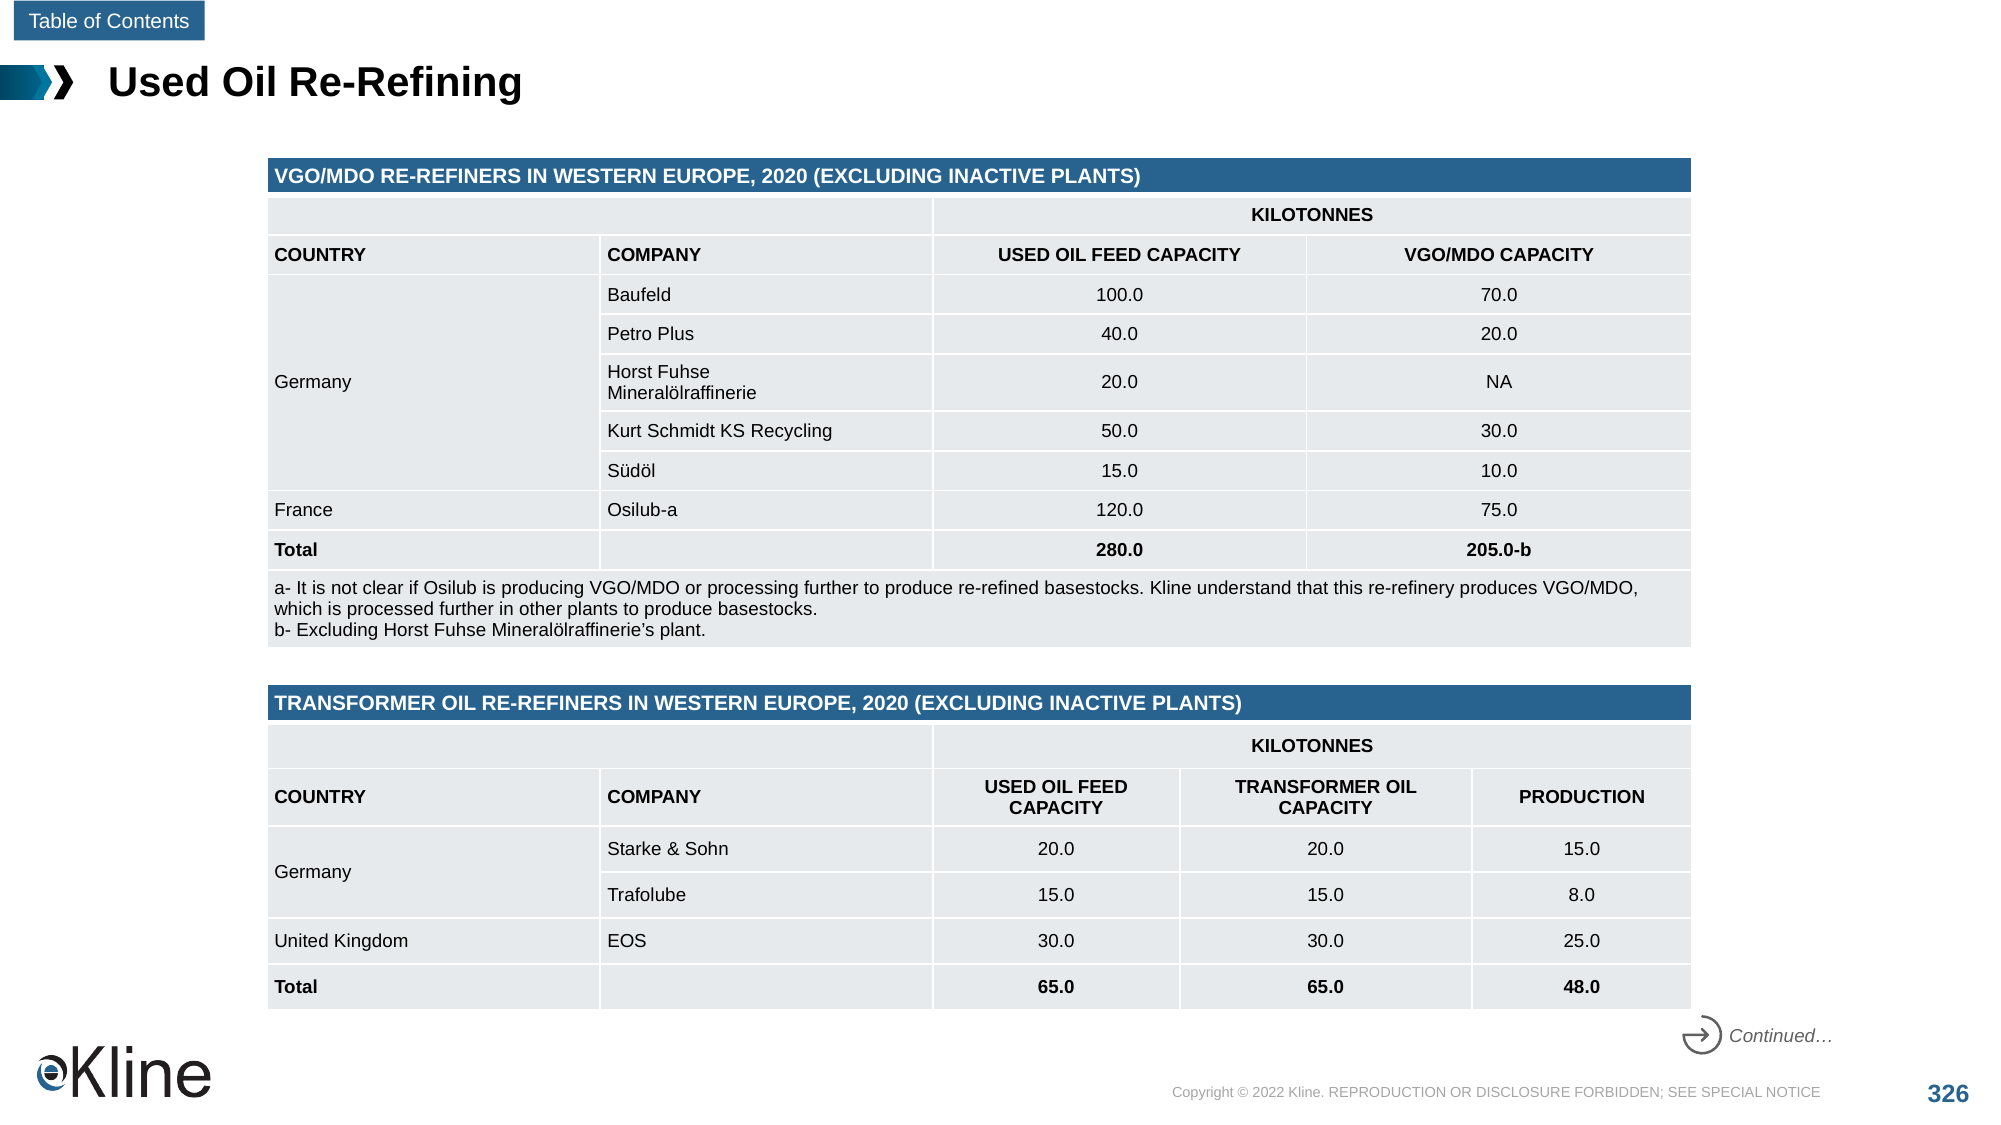

# Used Oil Re-Refining
| VGO/MDO RE-REFINERS IN WESTERN EUROPE, 2020 (EXCLUDING INACTIVE PLANTS) |  |  |  |
| --- | --- | --- | --- |
|  |  | KILOTONNES |  |
| COUNTRY | COMPANY | USED OIL FEED CAPACITY | VGO/MDO CAPACITY |
| Germany | Baufeld | 100.0 | 70.0 |
|  | Petro Plus | 40.0 | 20.0 |
|  | Horst Fuhse Mineralölraffinerie | 20.0 | NA |
|  | Kurt Schmidt KS Recycling | 50.0 | 30.0 |
|  | Südöl | 15.0 | 10.0 |
| France | Osilub-a | 120.0 | 75.0 |
| Total |  | 280.0 | 205.0-b |
| a- It is not clear if Osilub is producing VGO/MDO or processing further to produce re-refined basestocks. Kline understand that this re-refinery produces VGO/MDO, which is processed further in other plants to produce basestocks. b- Excluding Horst Fuhse Mineralölraffinerie’s plant. |  |  |  |
| TRANSFORMER OIL RE-REFINERS IN WESTERN EUROPE, 2020 (EXCLUDING INACTIVE PLANTS) |  |  |  |  |
| --- | --- | --- | --- | --- |
|  |  | KILOTONNES |  |  |
| COUNTRY | COMPANY | USED OIL FEED CAPACITY | TRANSFORMER OIL CAPACITY | PRODUCTION |
| Germany | Starke & Sohn | 20.0 | 20.0 | 15.0 |
|  | Trafolube | 15.0 | 15.0 | 8.0 |
| United Kingdom | EOS | 30.0 | 30.0 | 25.0 |
| Total |  | 65.0 | 65.0 | 48.0 |

Continued…